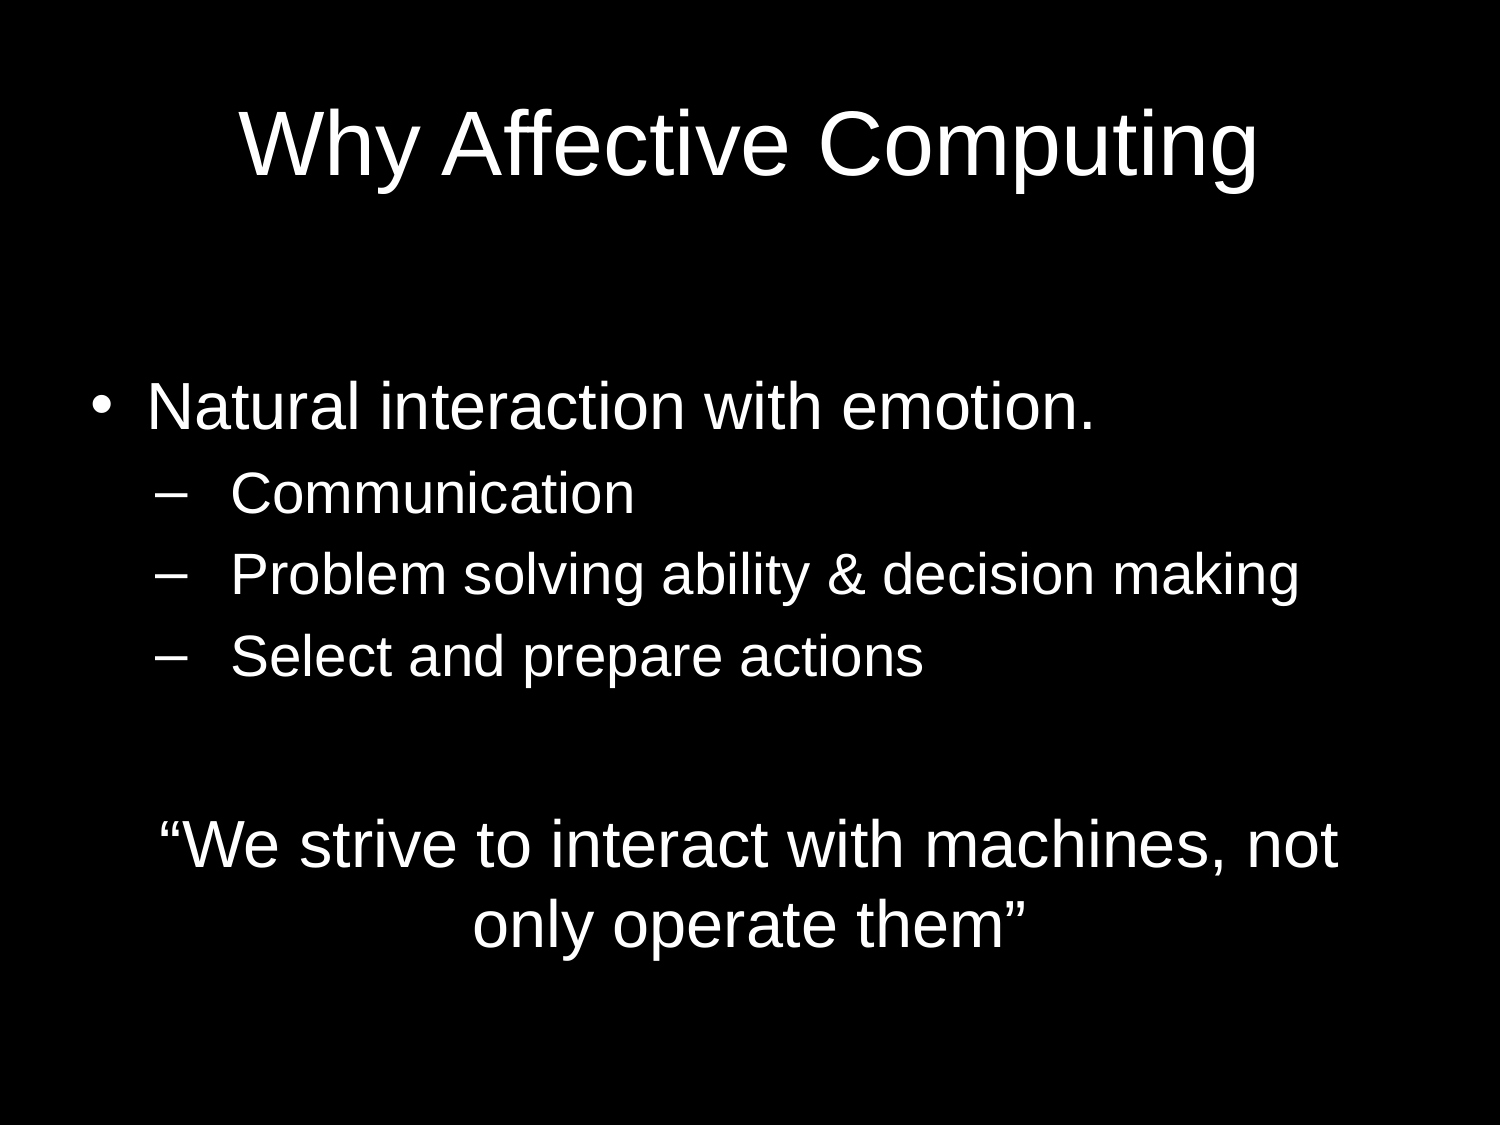

# Why Affective Computing

Natural interaction with emotion.
Communication
Problem solving ability & decision making
Select and prepare actions

“We strive to interact with machines, not only operate them”